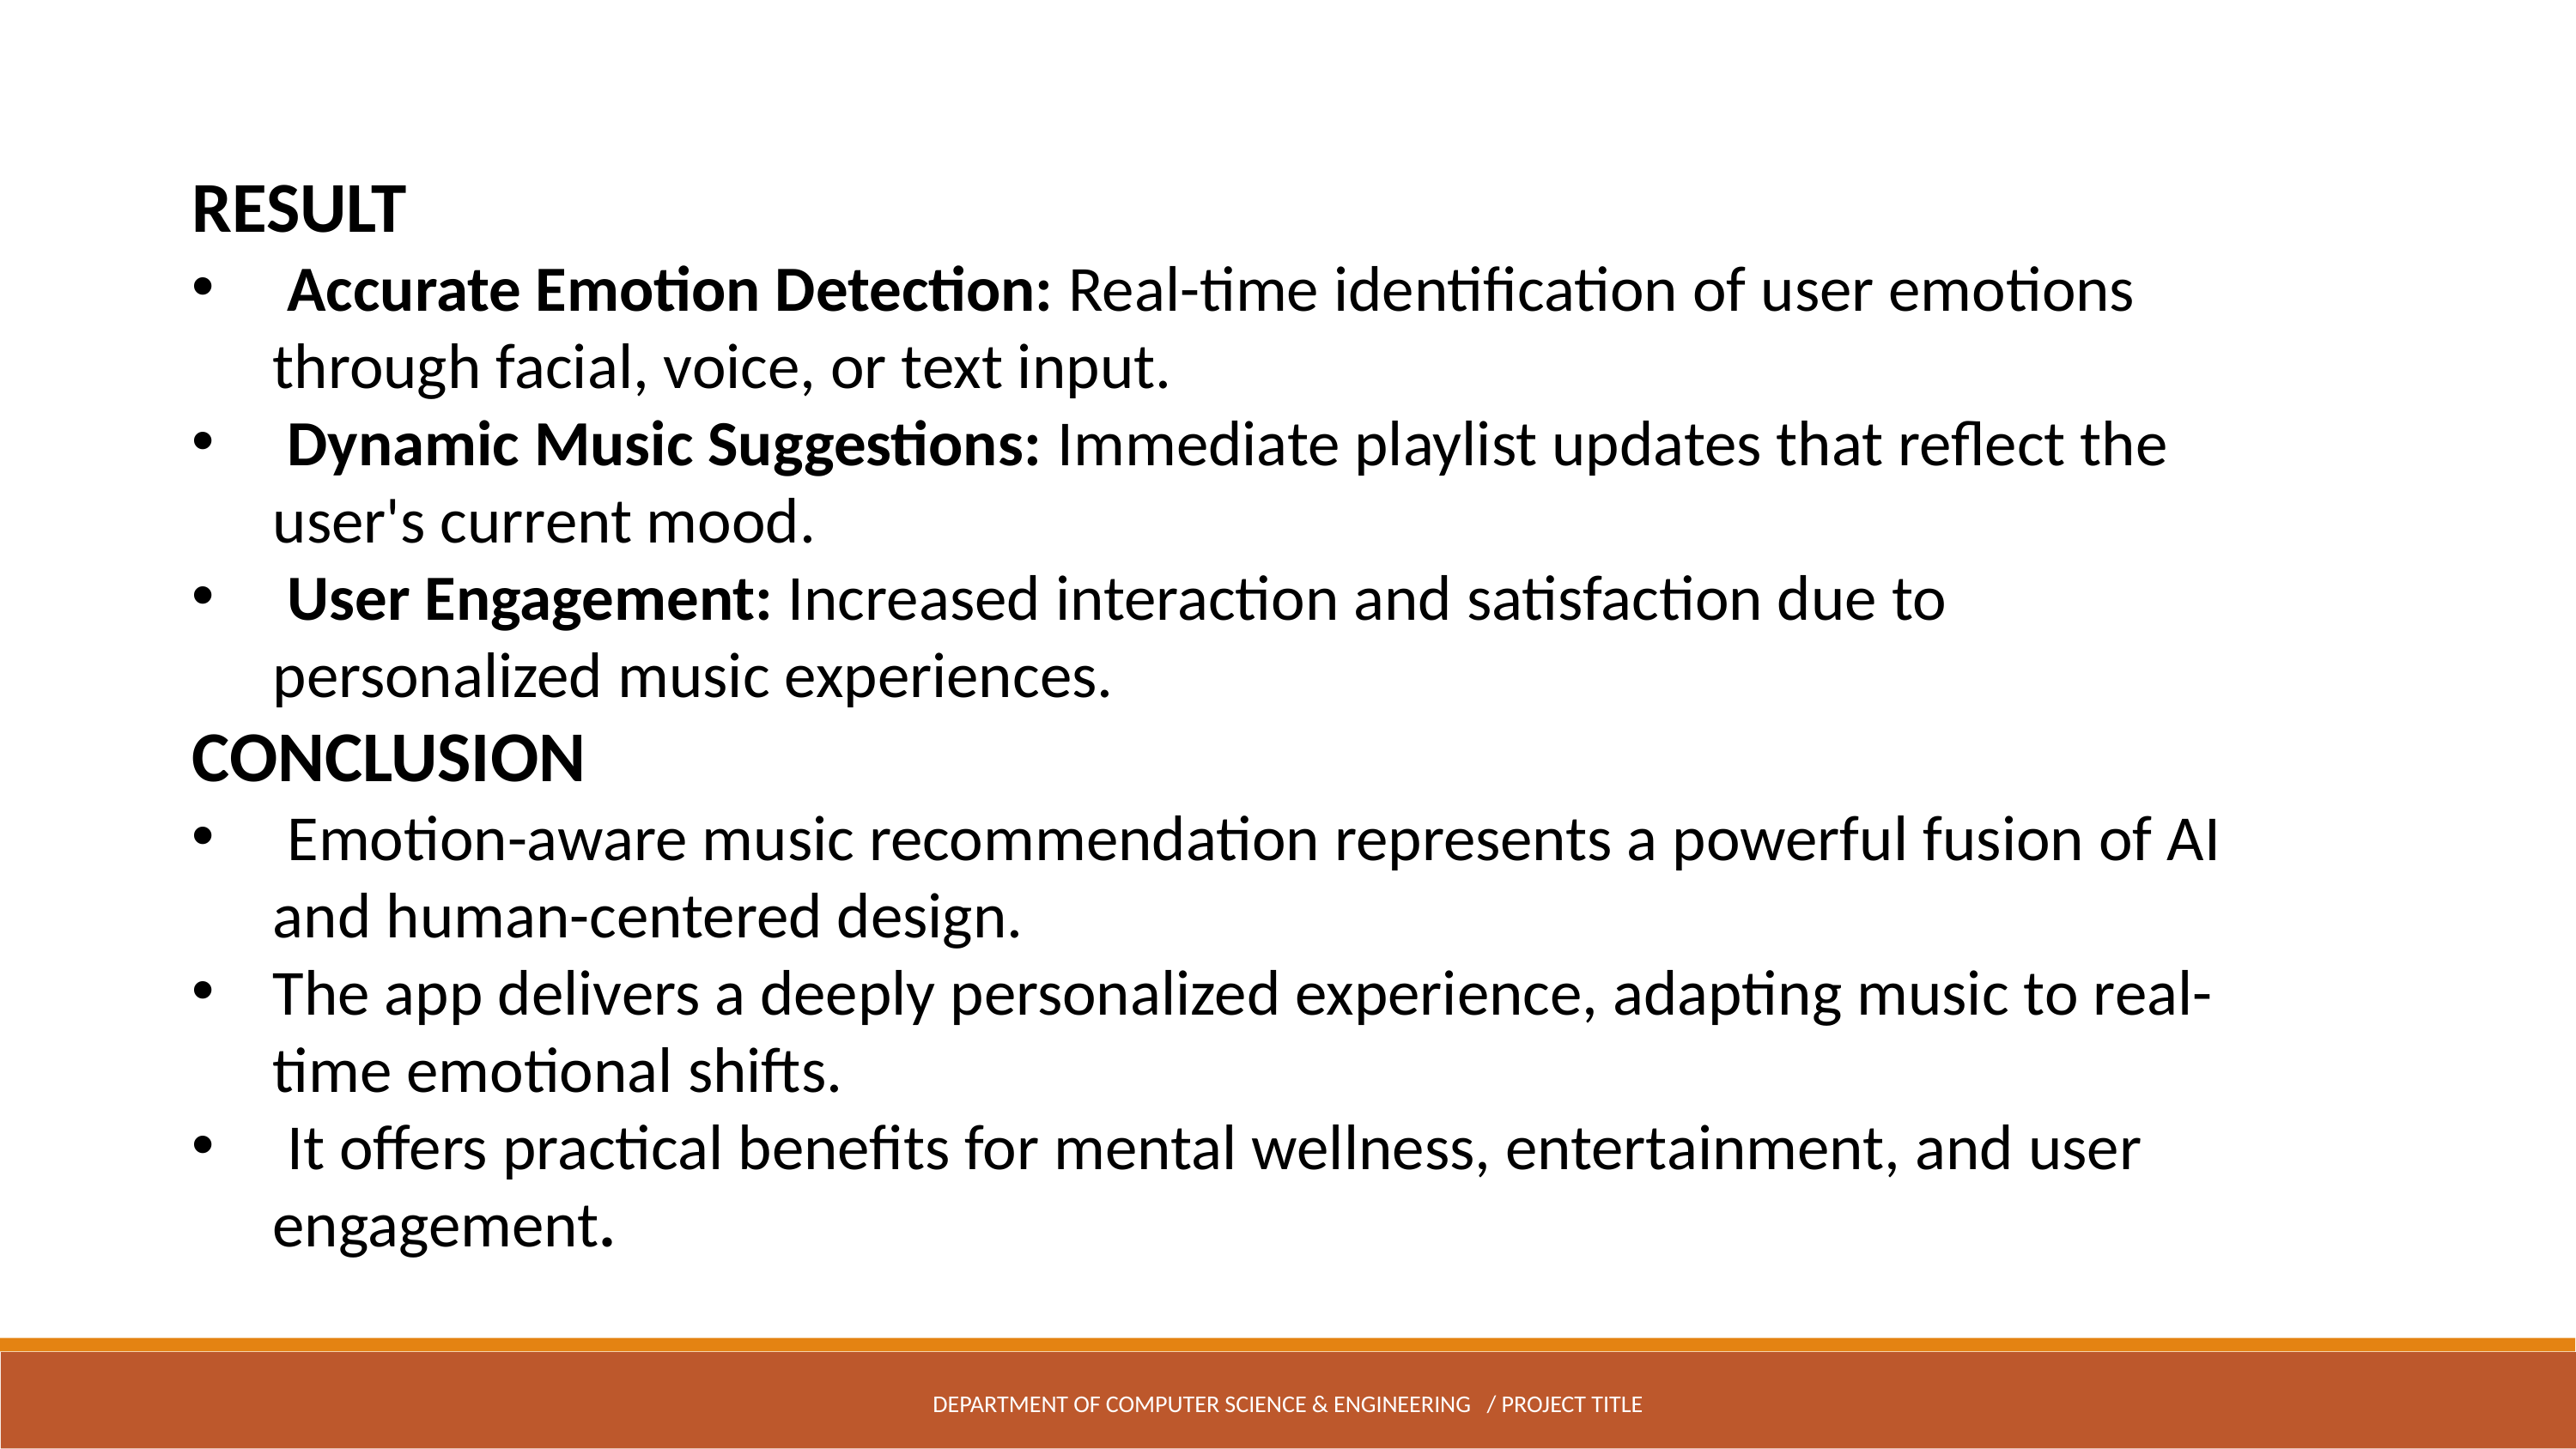

RESULT
 Accurate Emotion Detection: Real-time identification of user emotions through facial, voice, or text input.
 Dynamic Music Suggestions: Immediate playlist updates that reflect the user's current mood.
 User Engagement: Increased interaction and satisfaction due to personalized music experiences.
CONCLUSION
 Emotion-aware music recommendation represents a powerful fusion of AI and human-centered design.
The app delivers a deeply personalized experience, adapting music to real-time emotional shifts.
 It offers practical benefits for mental wellness, entertainment, and user engagement.

DEPARTMENT OF COMPUTER SCIENCE & ENGINEERING   / PROJECT TITLE
5